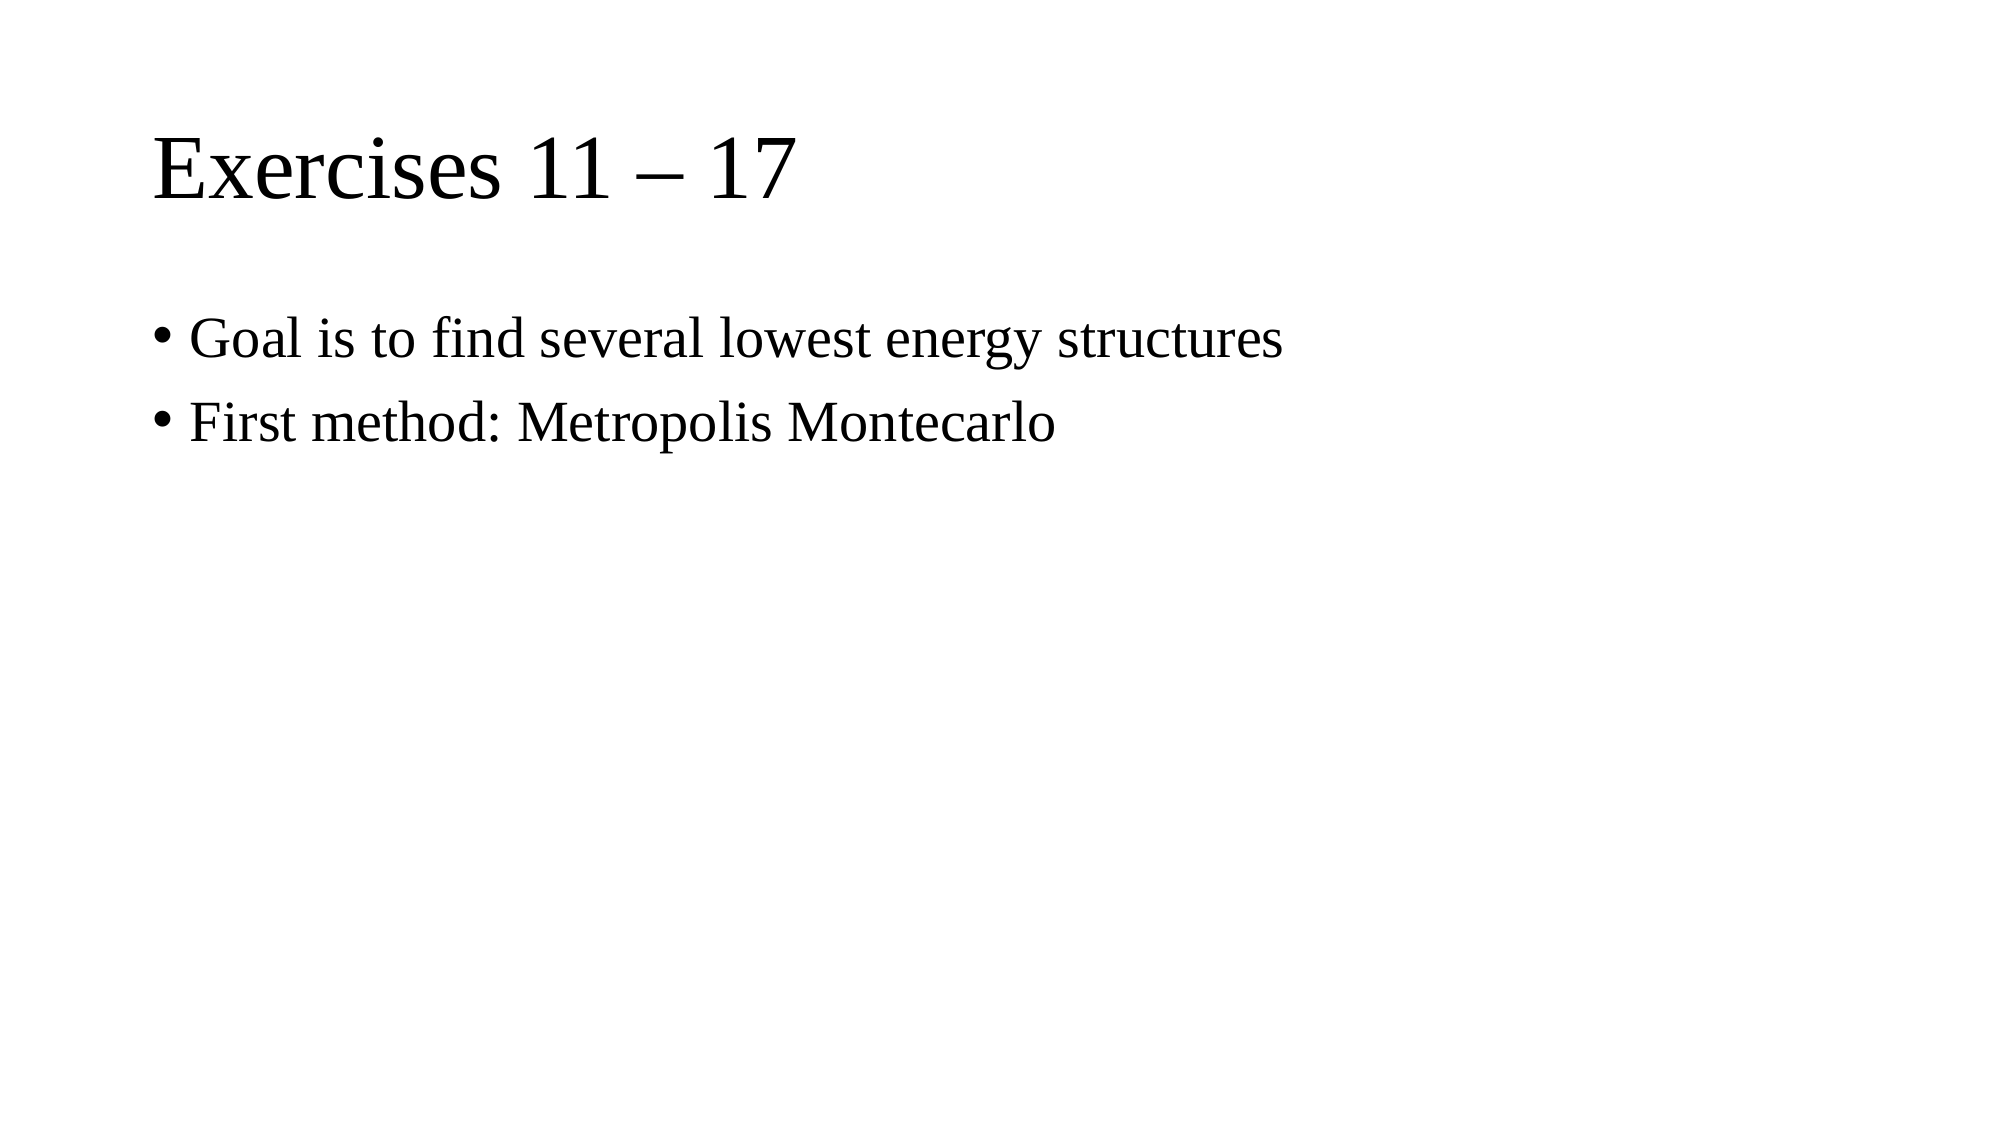

# Exercises 11 – 17
Goal is to find several lowest energy structures
First method: Metropolis Montecarlo